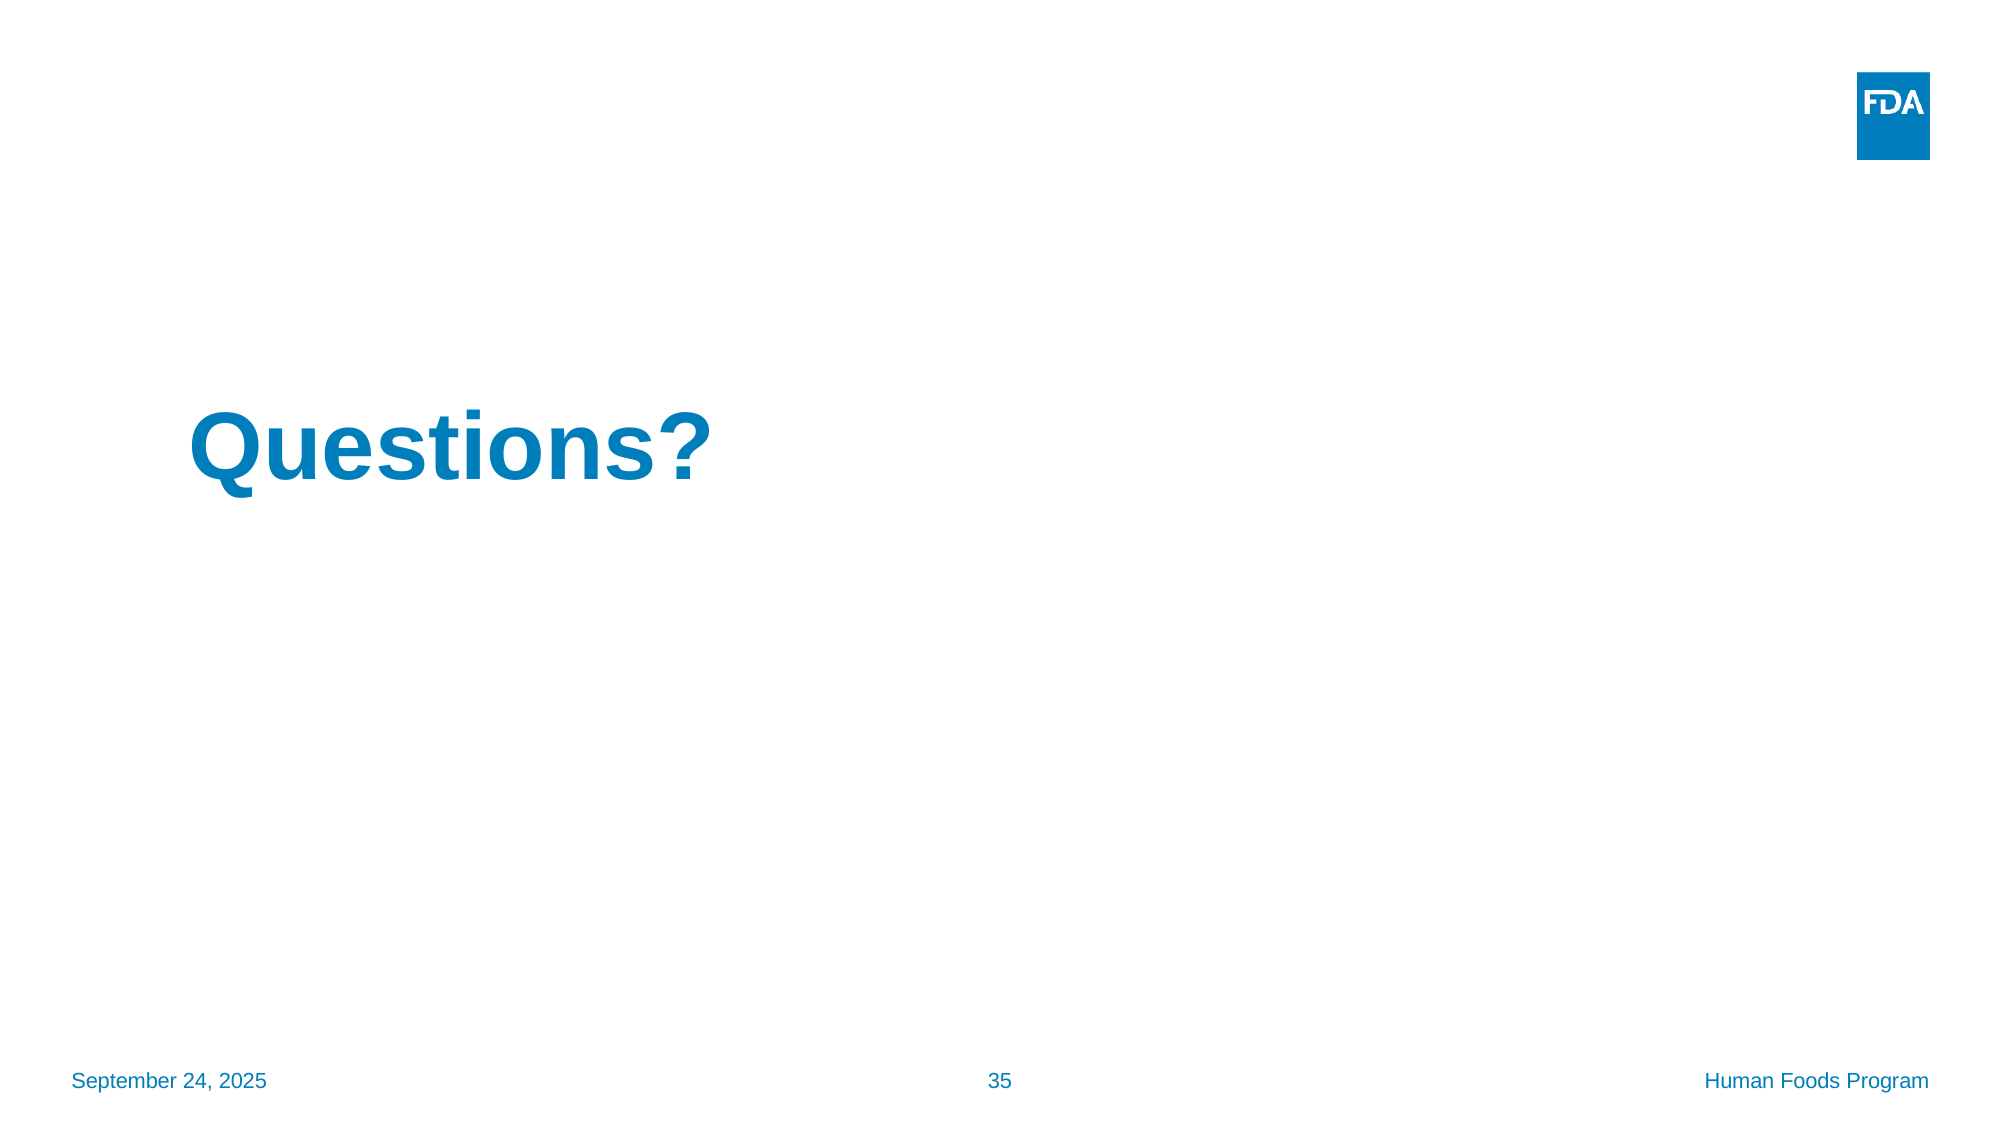

Questions?
September 24, 2025
35
Human Foods Program